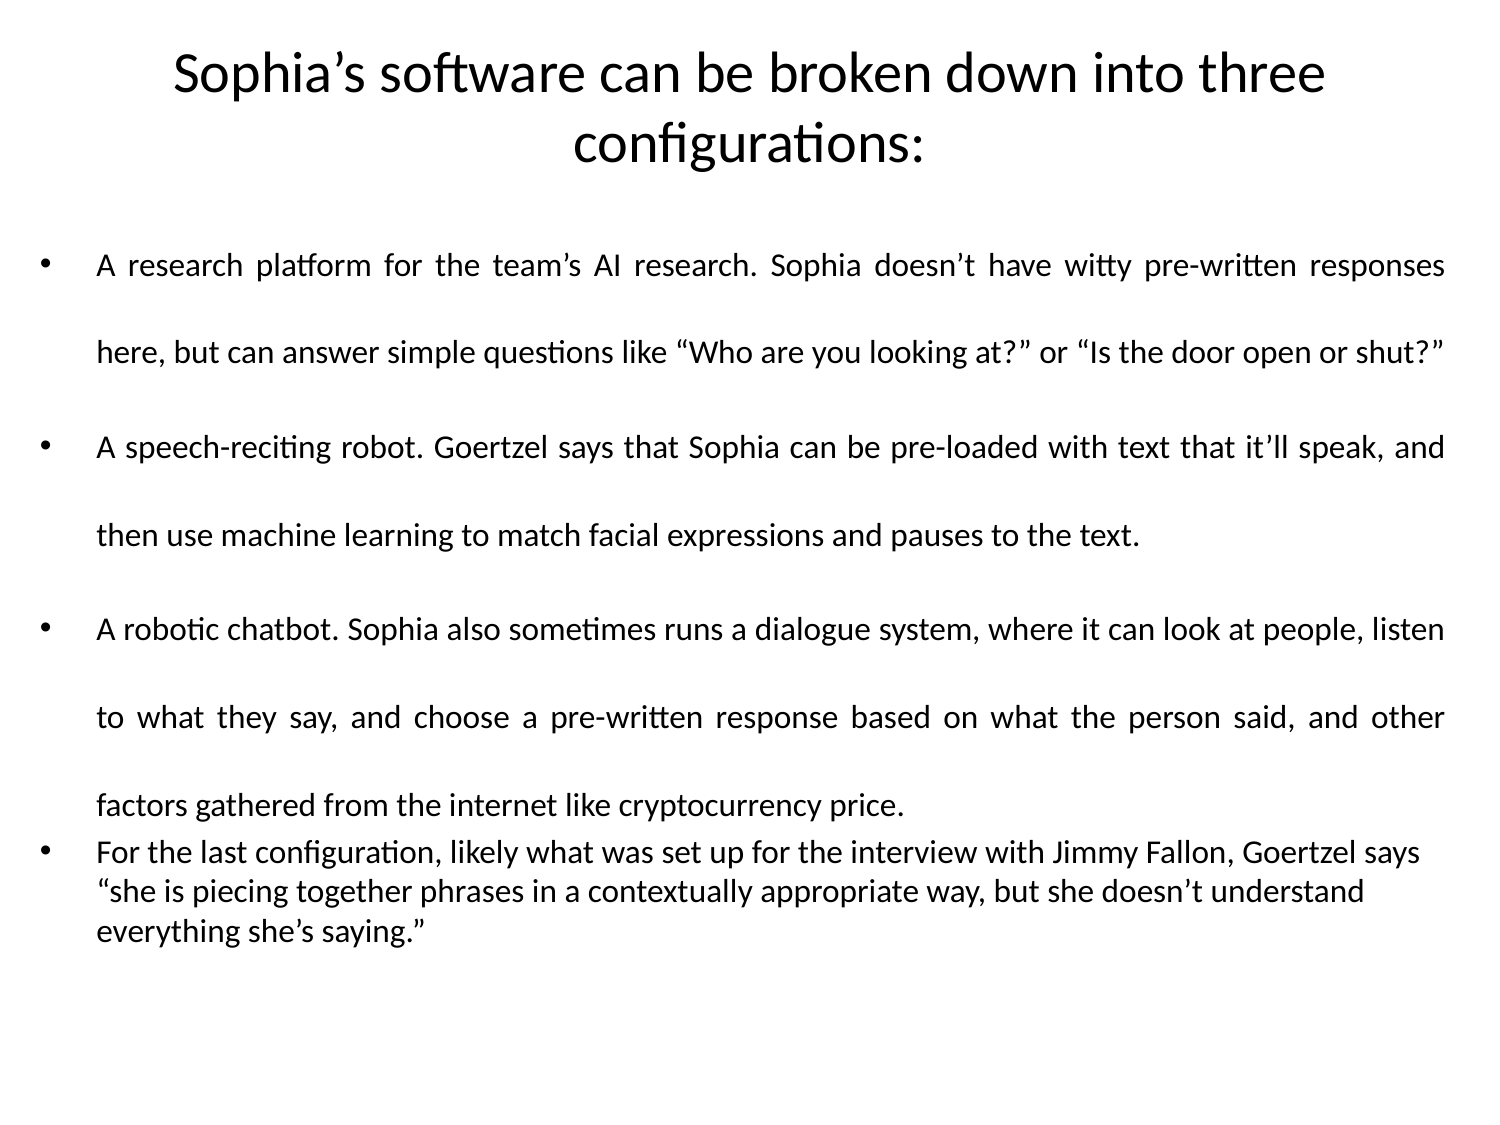

# Sophia’s software can be broken down into three configurations:
A research platform for the team’s AI research. Sophia doesn’t have witty pre-written responses here, but can answer simple questions like “Who are you looking at?” or “Is the door open or shut?”
A speech-reciting robot. Goertzel says that Sophia can be pre-loaded with text that it’ll speak, and then use machine learning to match facial expressions and pauses to the text.
A robotic chatbot. Sophia also sometimes runs a dialogue system, where it can look at people, listen to what they say, and choose a pre-written response based on what the person said, and other factors gathered from the internet like cryptocurrency price.
For the last configuration, likely what was set up for the interview with Jimmy Fallon, Goertzel says “she is piecing together phrases in a contextually appropriate way, but she doesn’t understand everything she’s saying.”